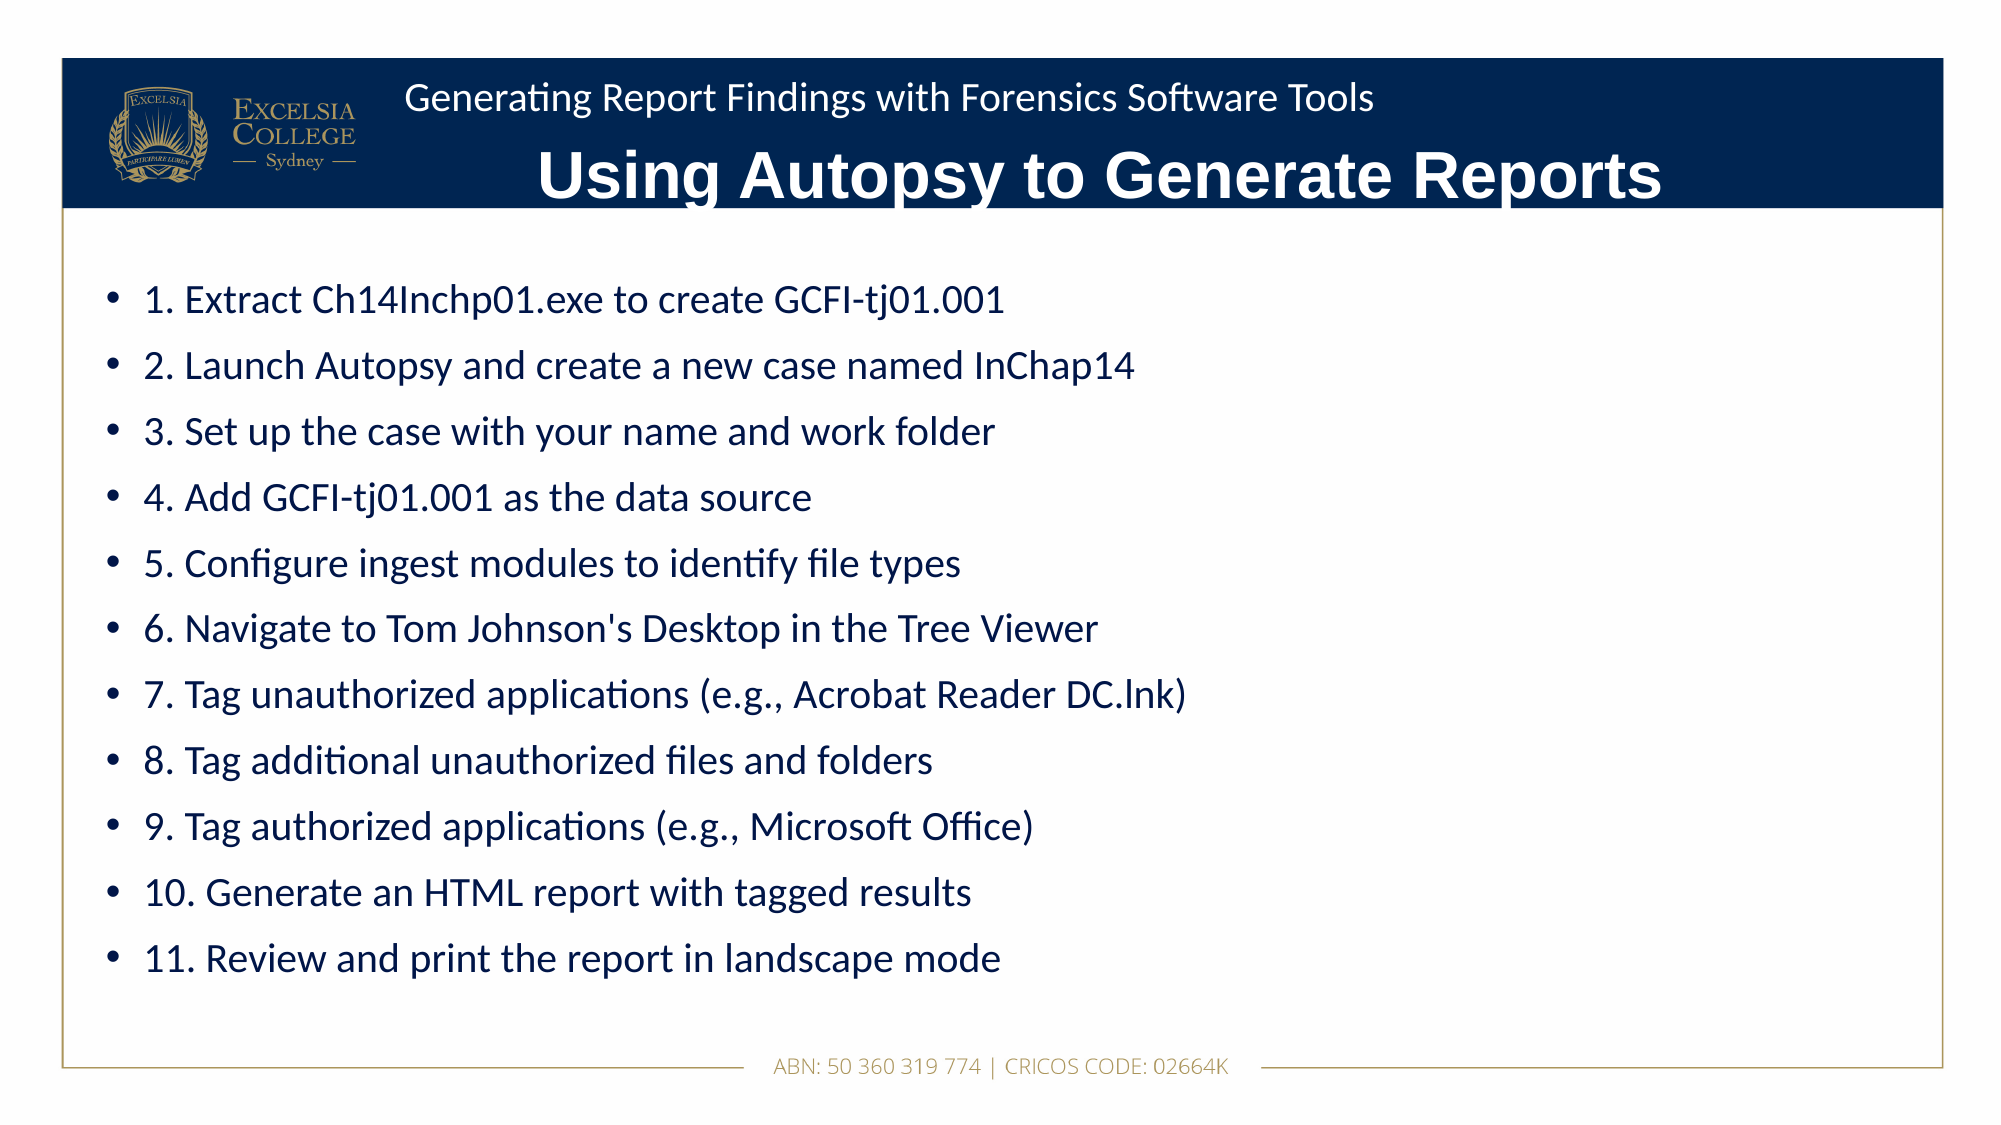

# Generating Report Findings with Forensics Software Tools
Using Autopsy to Generate Reports
1. Extract Ch14Inchp01.exe to create GCFI-tj01.001
2. Launch Autopsy and create a new case named InChap14
3. Set up the case with your name and work folder
4. Add GCFI-tj01.001 as the data source
5. Configure ingest modules to identify file types
6. Navigate to Tom Johnson's Desktop in the Tree Viewer
7. Tag unauthorized applications (e.g., Acrobat Reader DC.lnk)
8. Tag additional unauthorized files and folders
9. Tag authorized applications (e.g., Microsoft Office)
10. Generate an HTML report with tagged results
11. Review and print the report in landscape mode